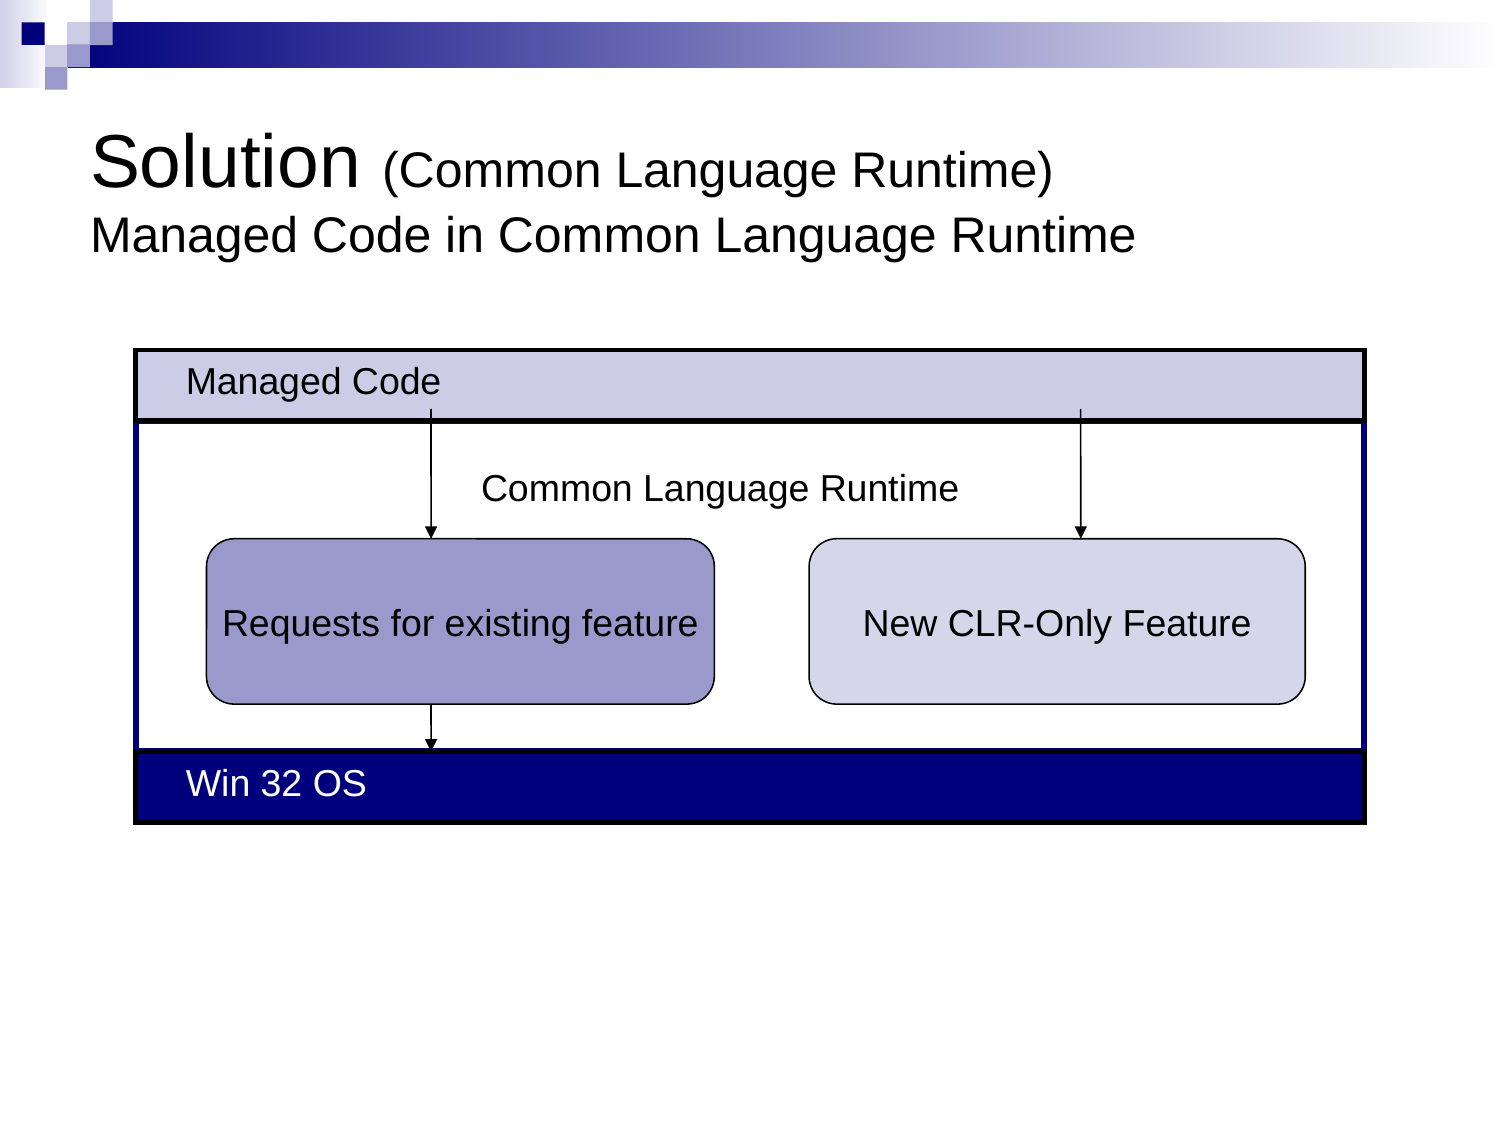

# Solution (Common Language Runtime) Managed Code in Common Language Runtime

Managed Code

Common Language Runtime
Requests for existing feature
New CLR-Only Feature

Win 32 OS